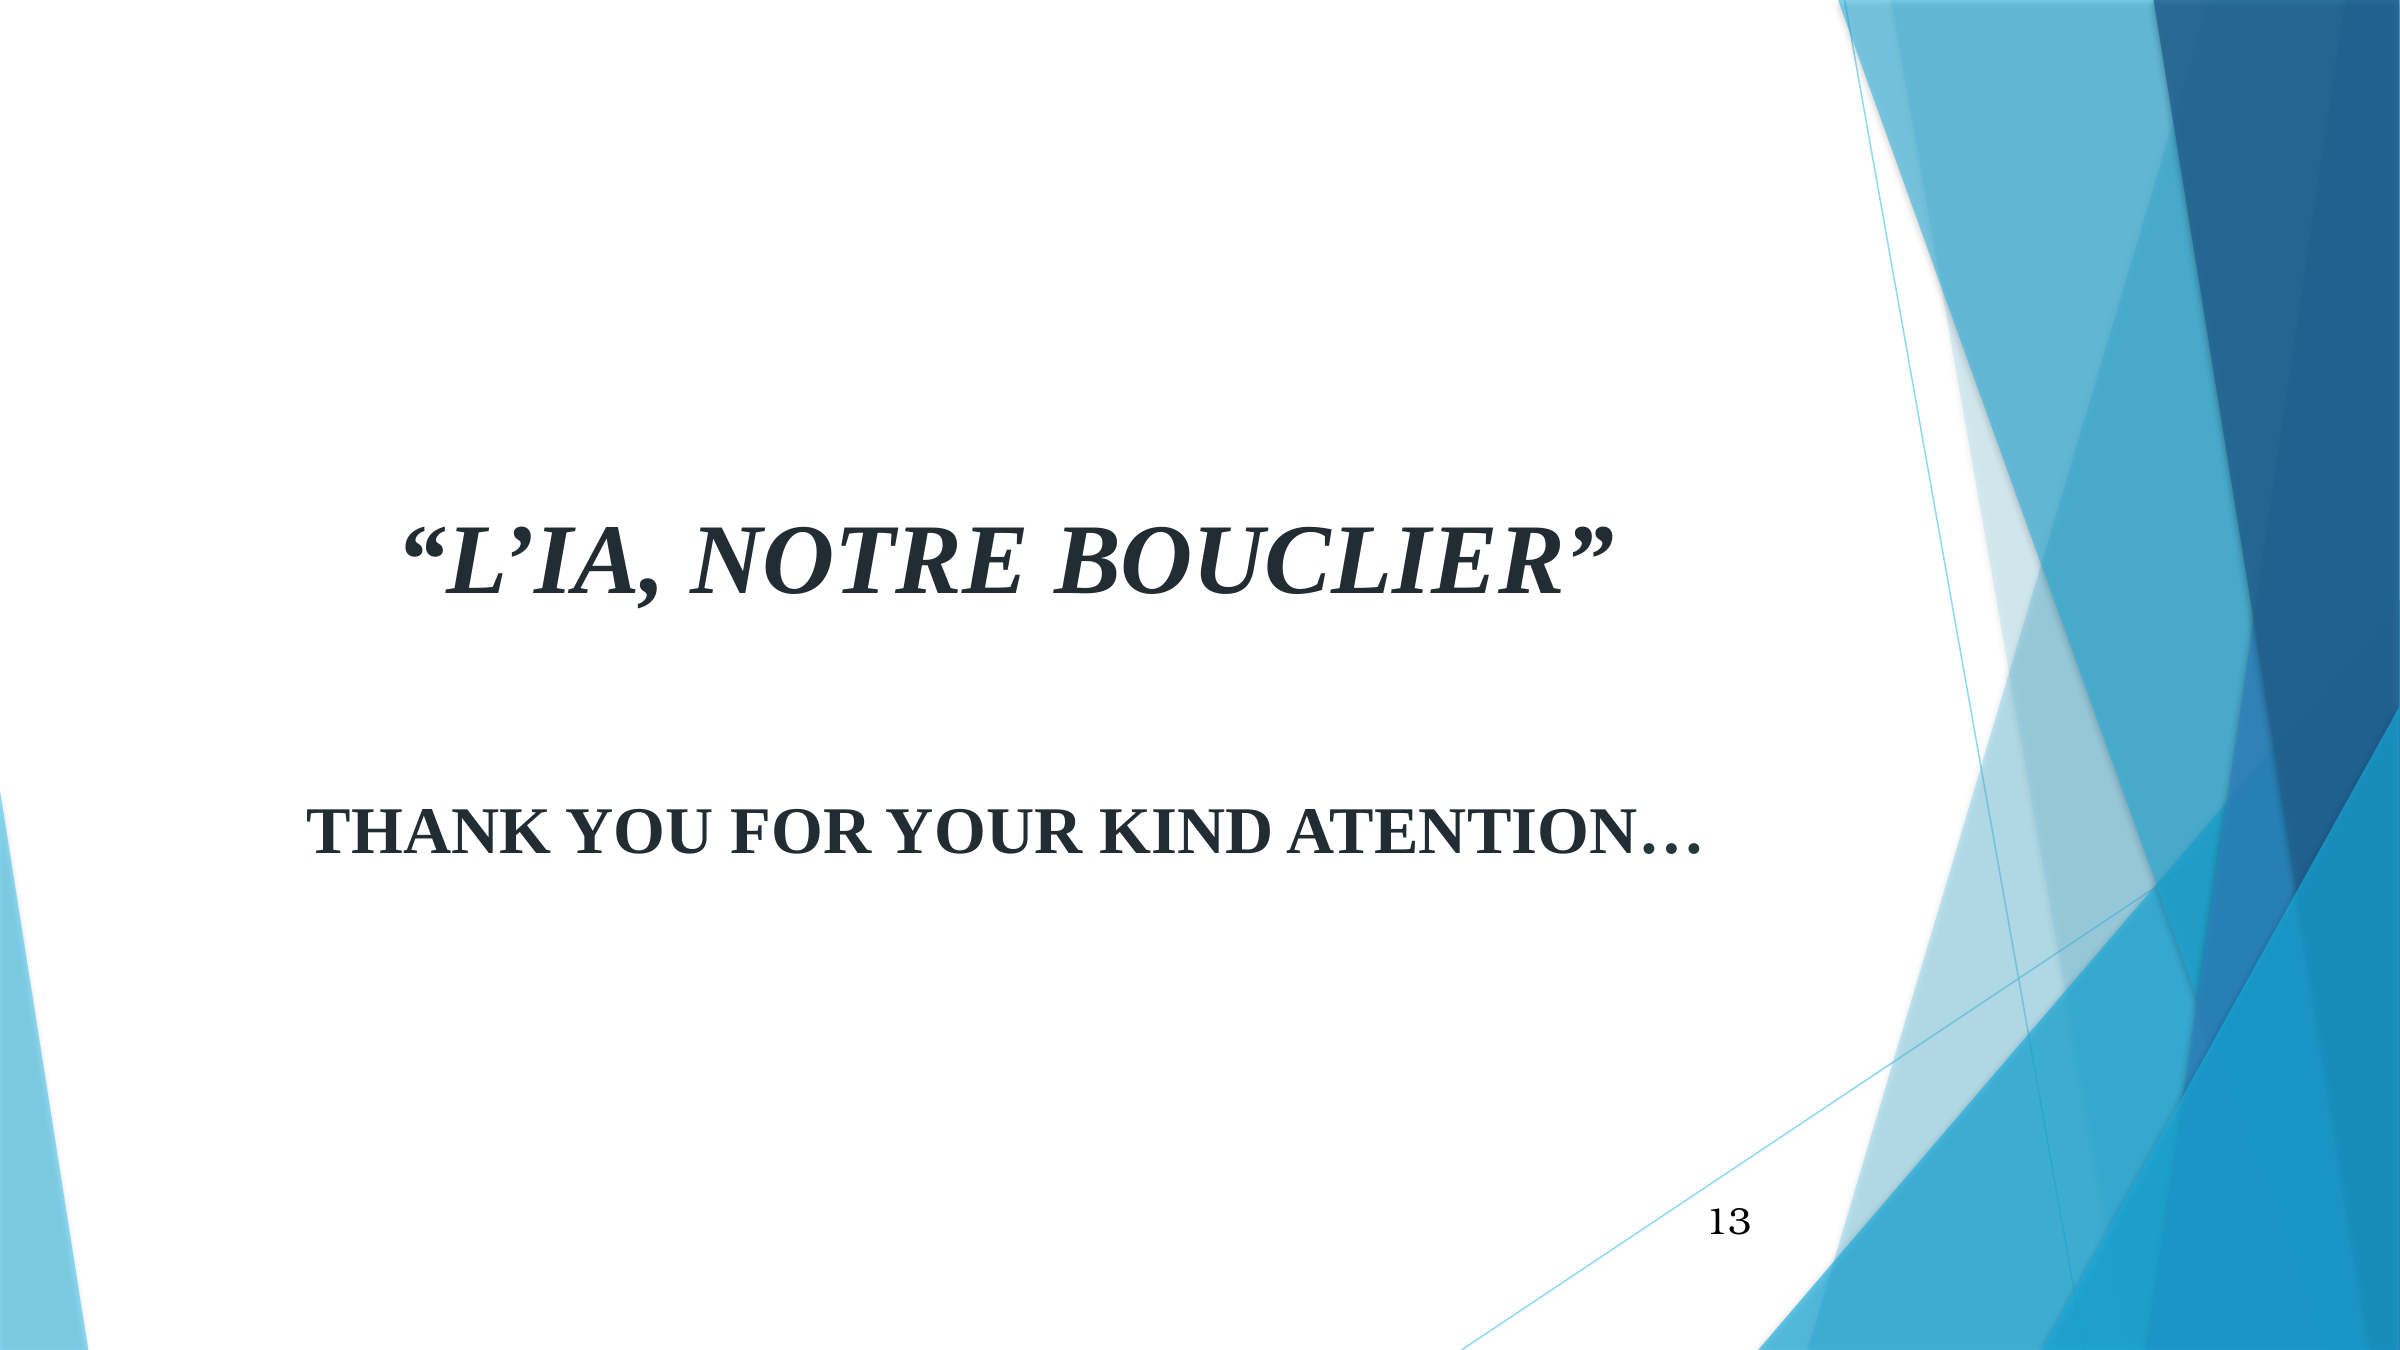

“L’IA, NOTRE BOUCLIER”
THANK YOU FOR YOUR KIND ATENTION…

13